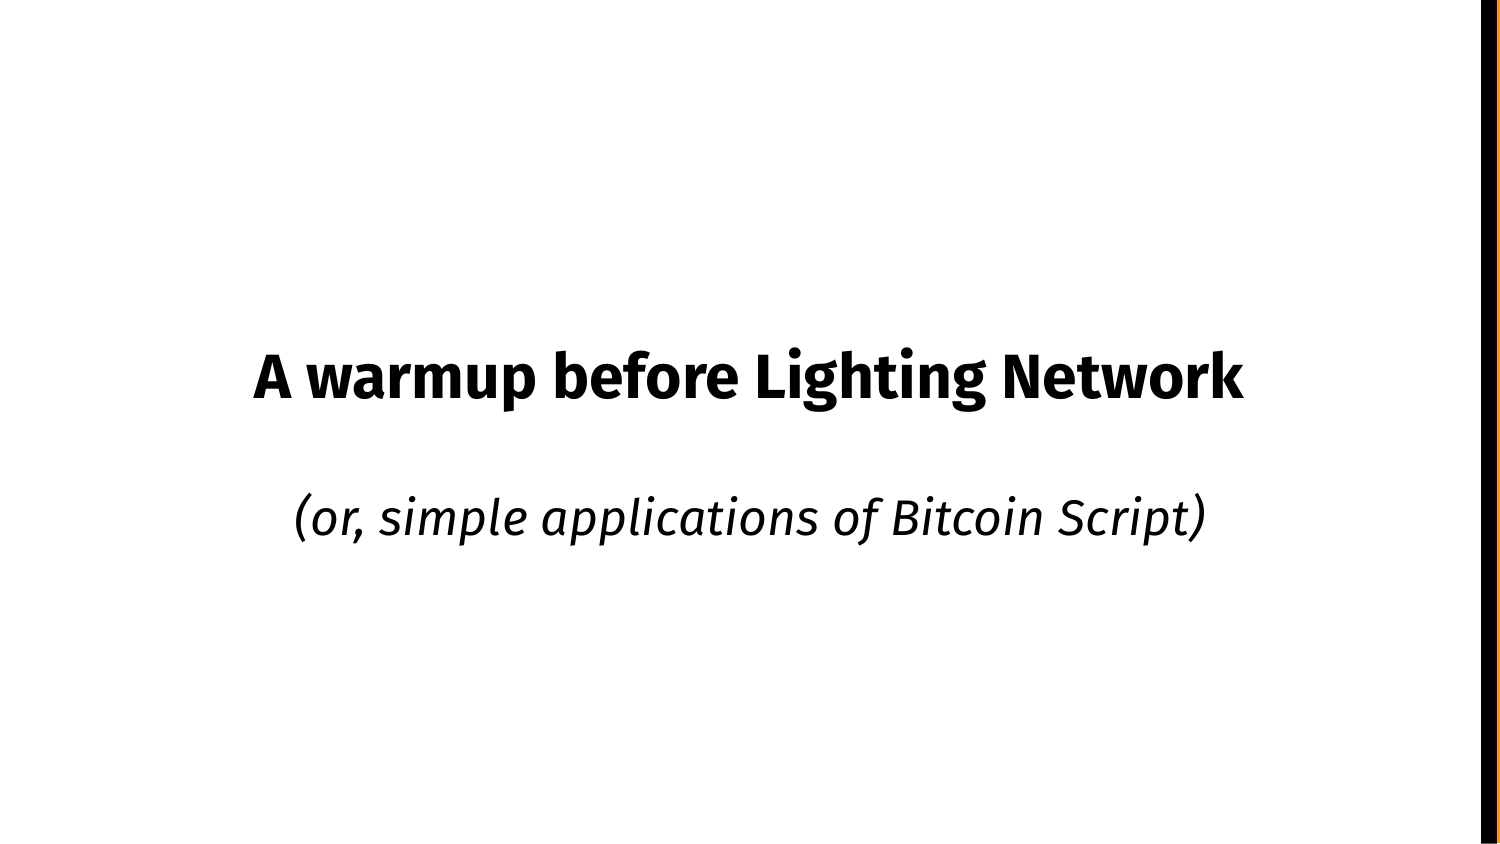

A warmup before Lighting Network

(or, simple applications of Bitcoin Script)